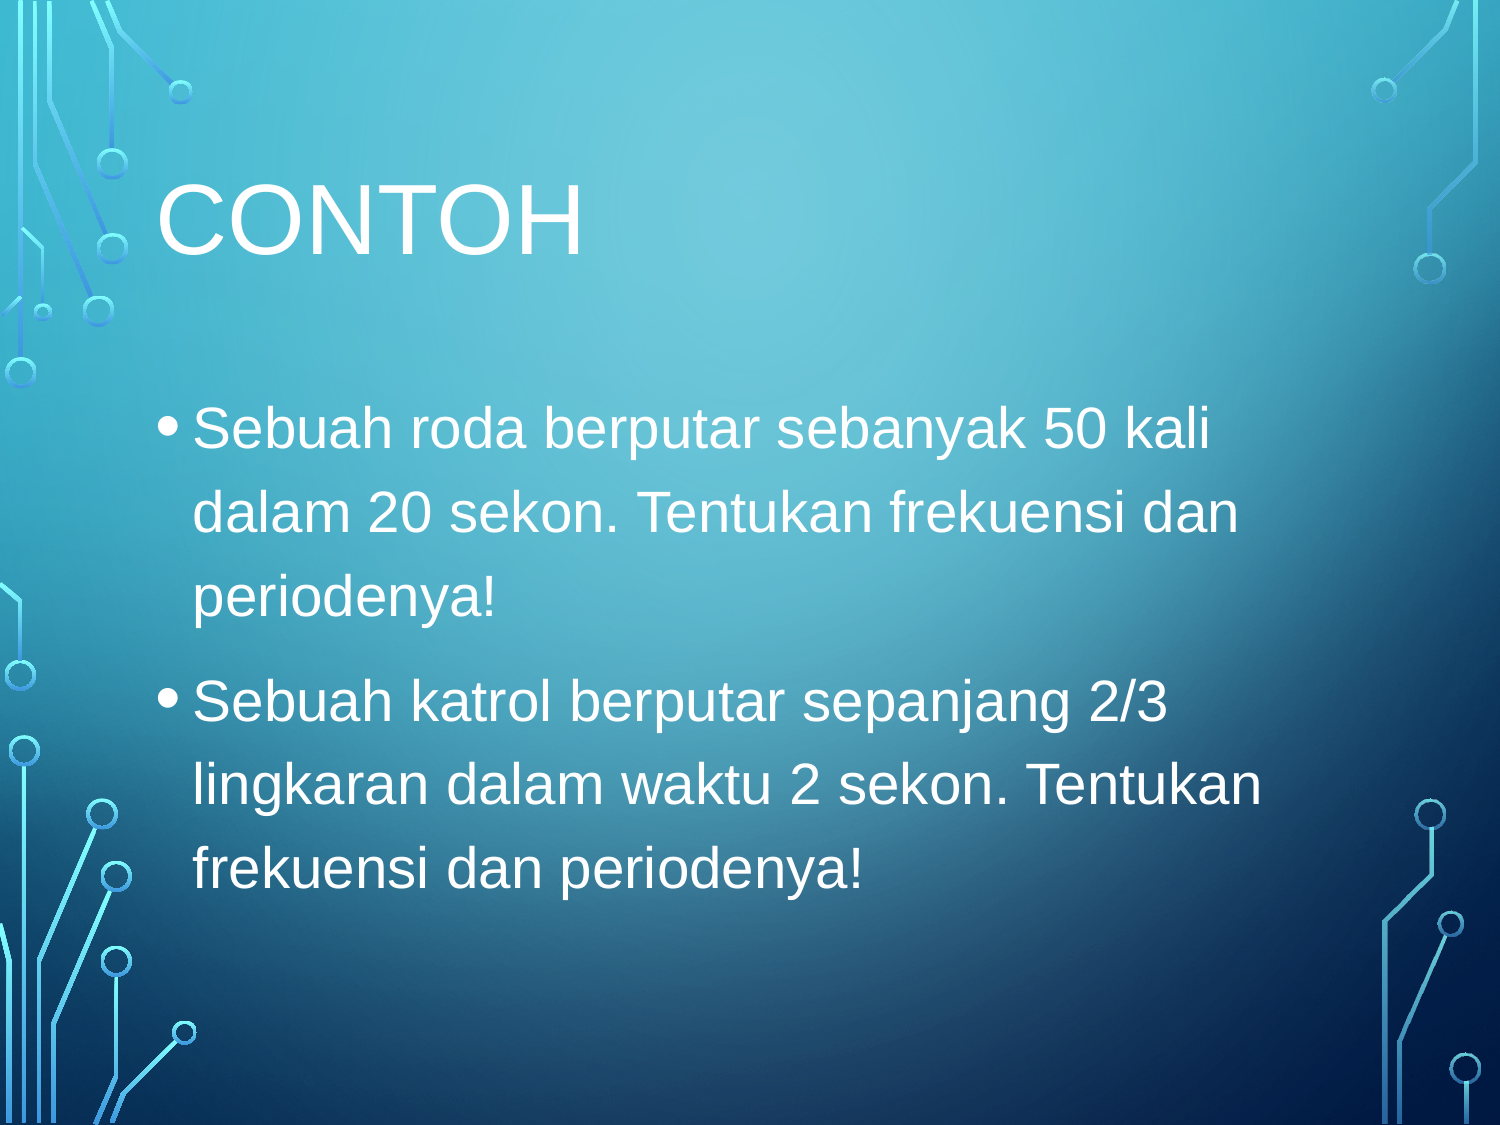

# Contoh
Sebuah roda berputar sebanyak 50 kali dalam 20 sekon. Tentukan frekuensi dan periodenya!
Sebuah katrol berputar sepanjang 2/3 lingkaran dalam waktu 2 sekon. Tentukan frekuensi dan periodenya!